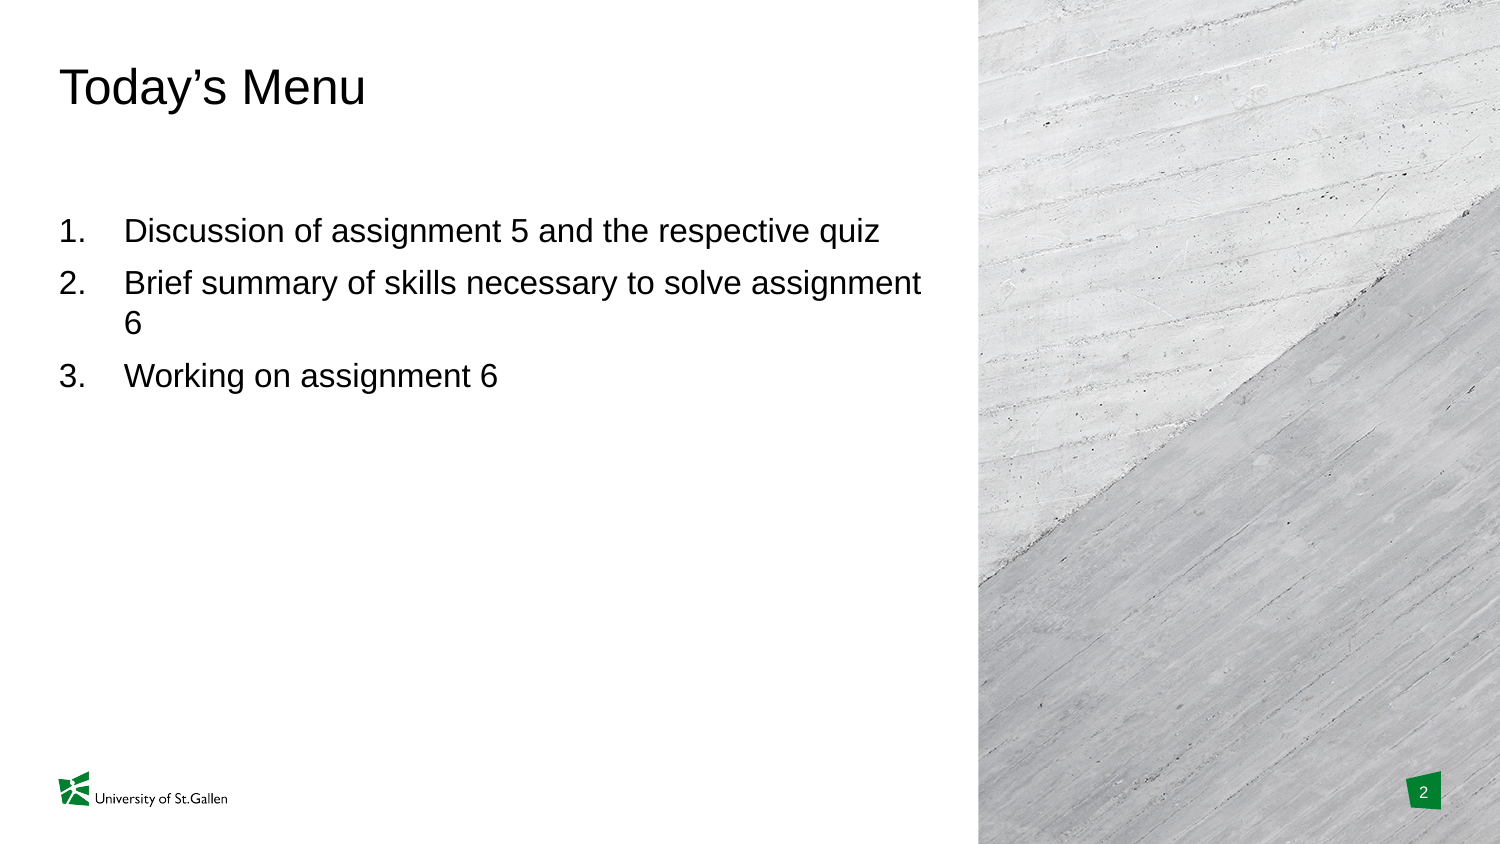

# Today’s Menu
Discussion of assignment 5 and the respective quiz
Brief summary of skills necessary to solve assignment 6
Working on assignment 6
2